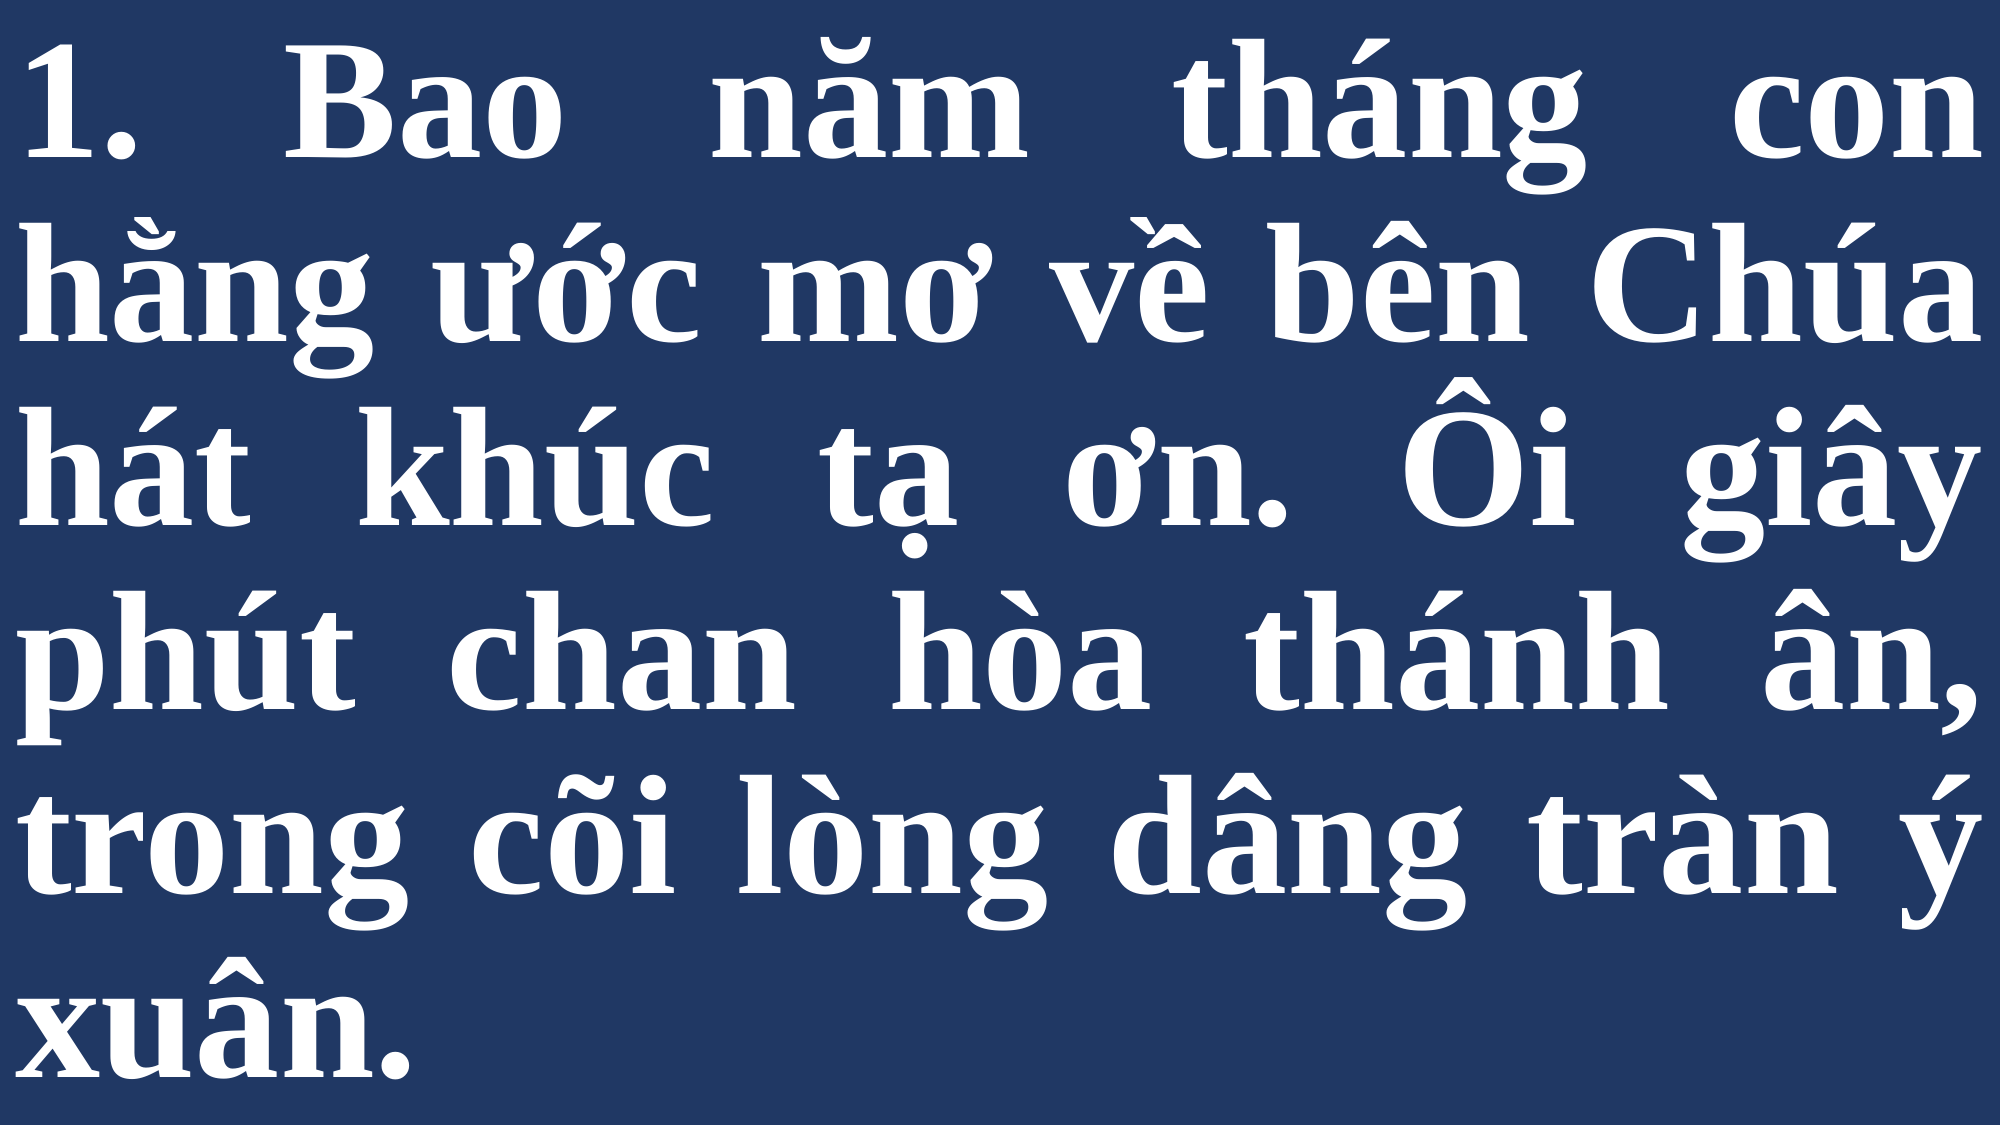

# 1. Bao năm tháng con hằng ước mơ về bên Chúa hát khúc tạ ơn. Ôi giây phút chan hòa thánh ân, trong cõi lòng dâng tràn ý xuân.